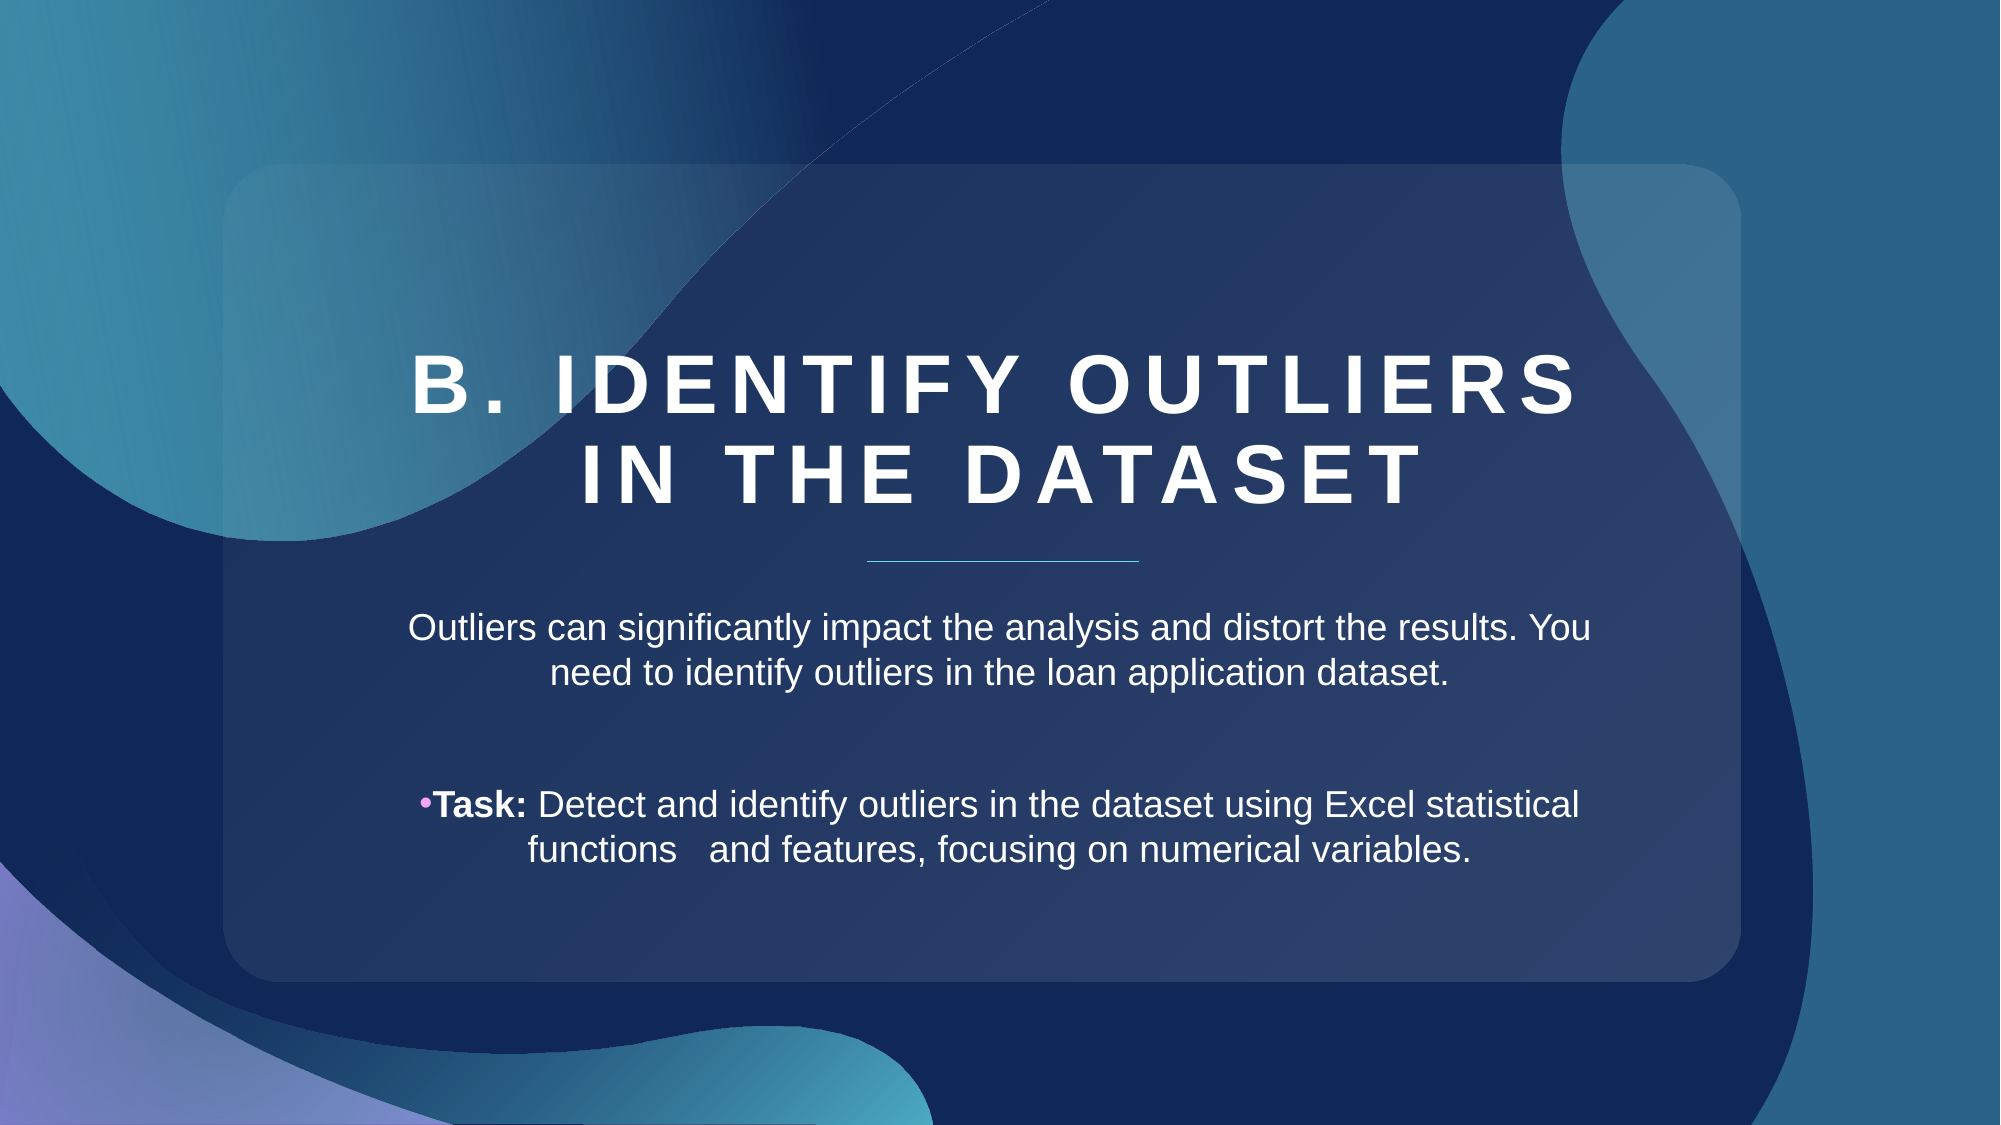

# B. Identify Outliers in the Dataset
Outliers can significantly impact the analysis and distort the results. You need to identify outliers in the loan application dataset.

Task: Detect and identify outliers in the dataset using Excel statistical functions   and features, focusing on numerical variables.